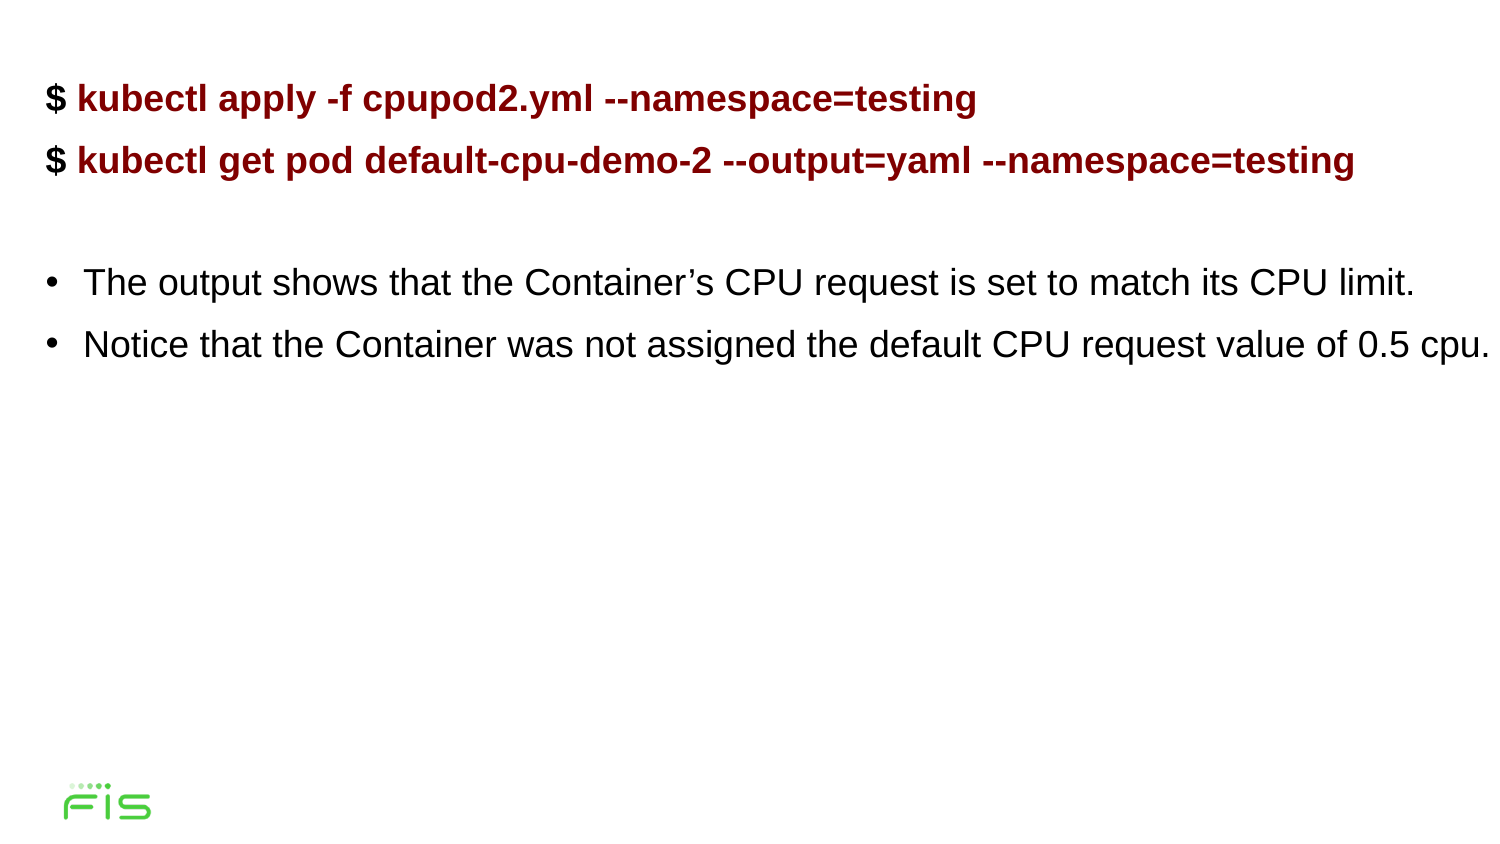

$ kubectl apply -f cpupod2.yml --namespace=testing
$ kubectl get pod default-cpu-demo-2 --output=yaml --namespace=testing

The output shows that the Container’s CPU request is set to match its CPU limit.
Notice that the Container was not assigned the default CPU request value of 0.5 cpu.